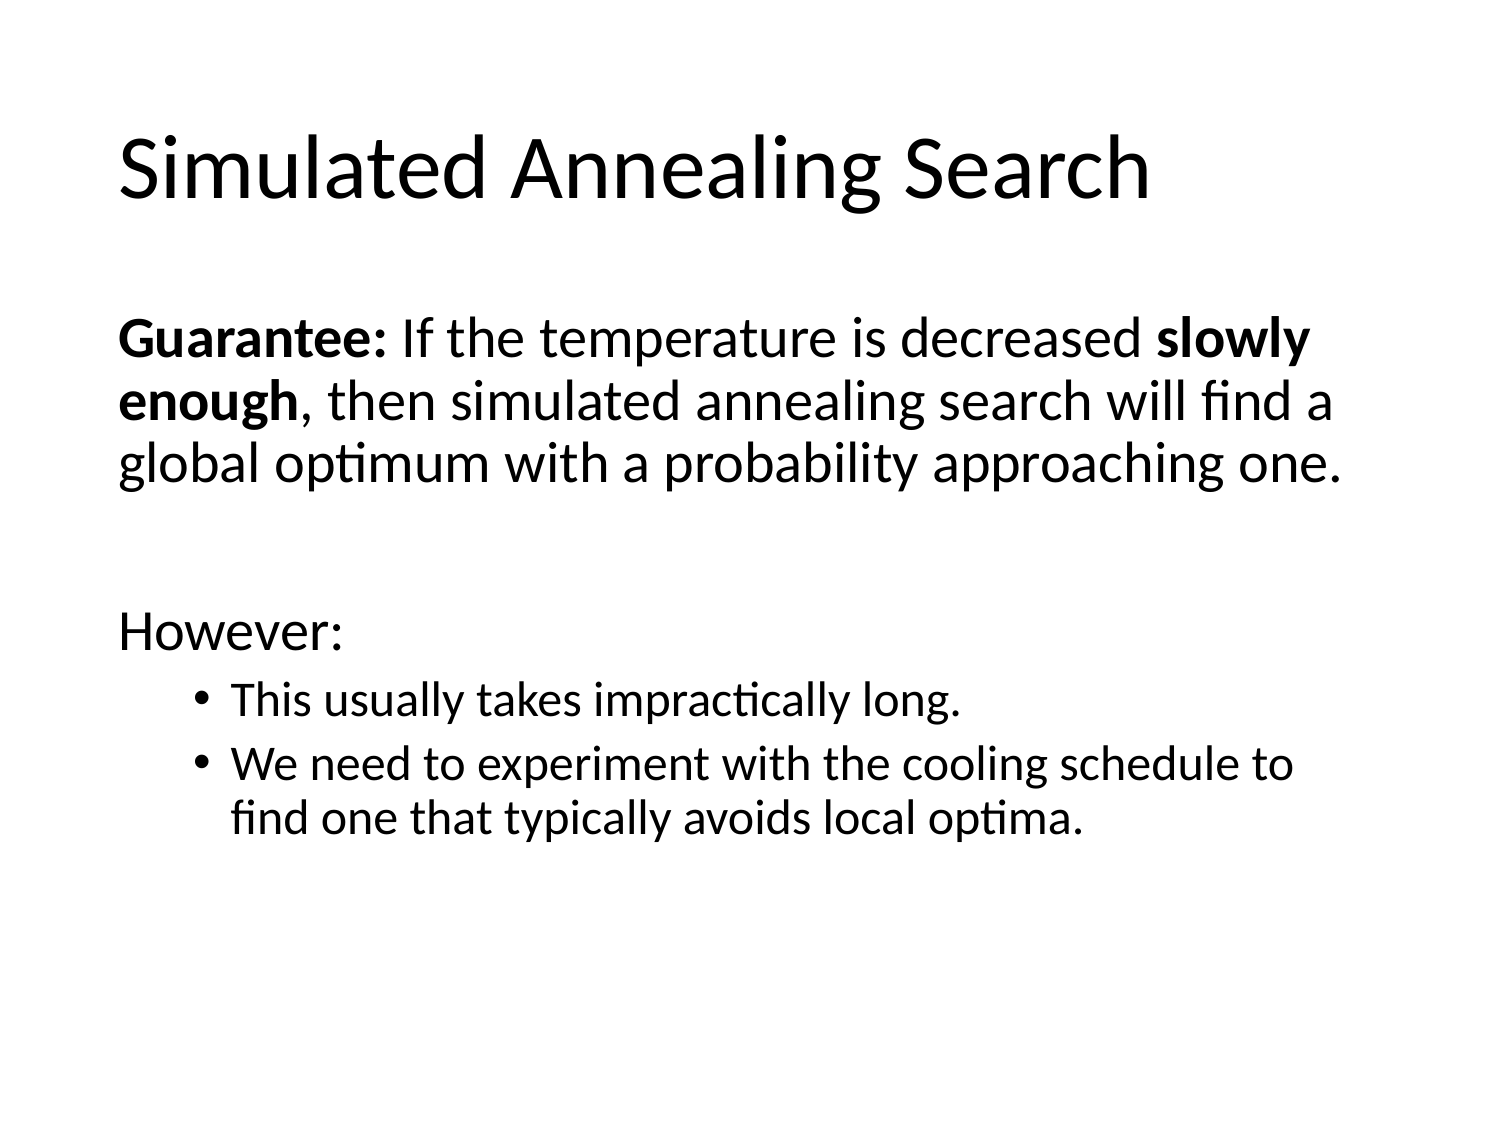

# Simulated Annealing Search
Guarantee: If the temperature is decreased slowly enough, then simulated annealing search will find a global optimum with a probability approaching one.

However:
This usually takes impractically long.
We need to experiment with the cooling schedule to find one that typically avoids local optima.